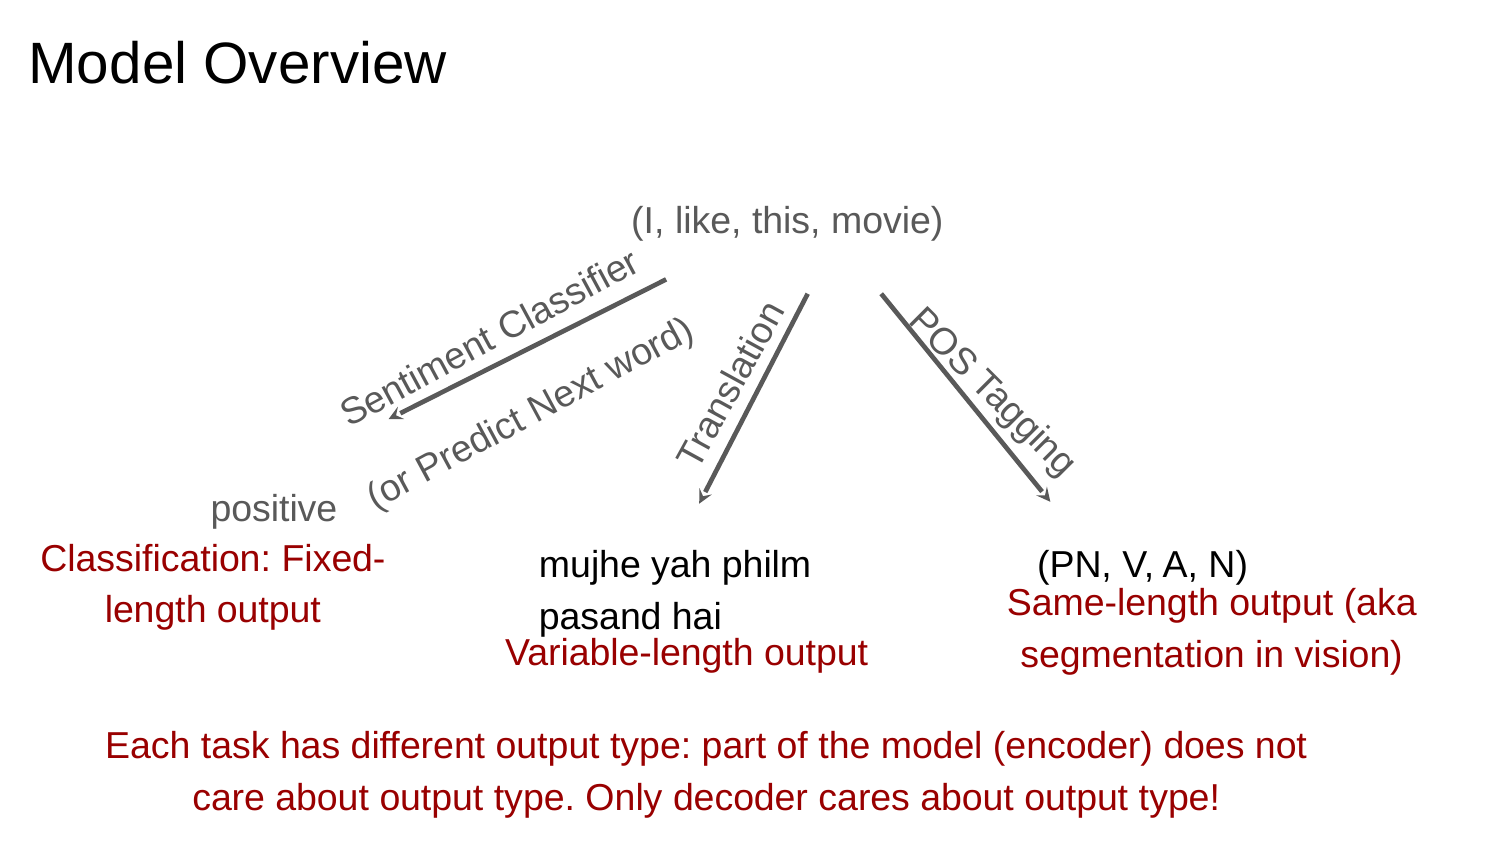

# Model Overview
(I, like, this, movie)
Sentiment Classifier
(or Predict Next word)
Translation
POS Tagging
positive
Classification: Fixed-length output
(PN, V, A, N)
mujhe yah philm pasand hai
Same-length output (aka segmentation in vision)
Variable-length output
Each task has different output type: part of the model (encoder) does not care about output type. Only decoder cares about output type!